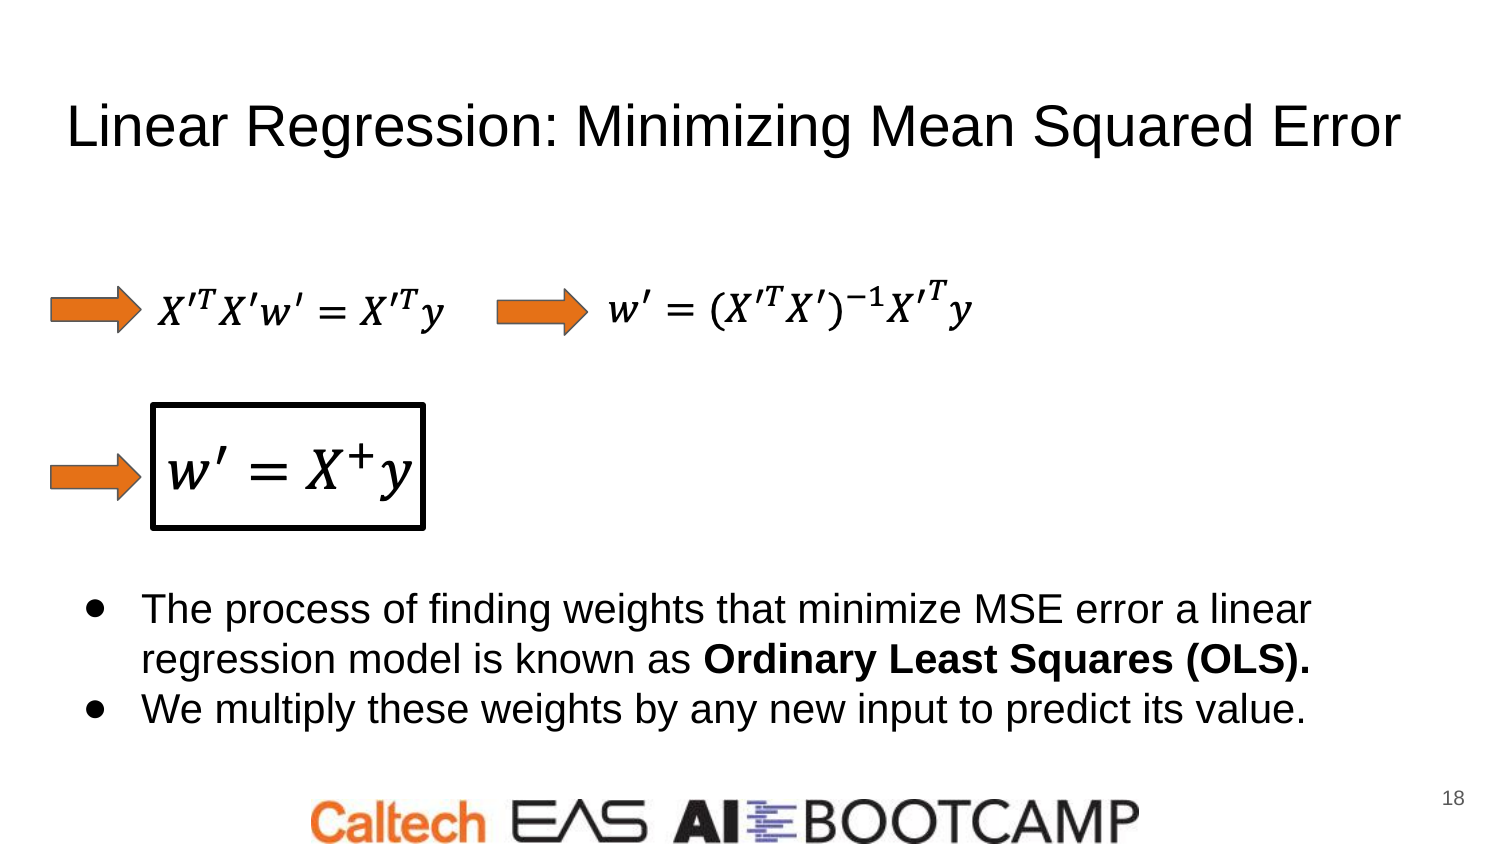

# Linear Regression: Minimizing Mean Squared Error

The process of finding weights that minimize MSE error a linear regression model is known as Ordinary Least Squares (OLS).
We multiply these weights by any new input to predict its value.
18